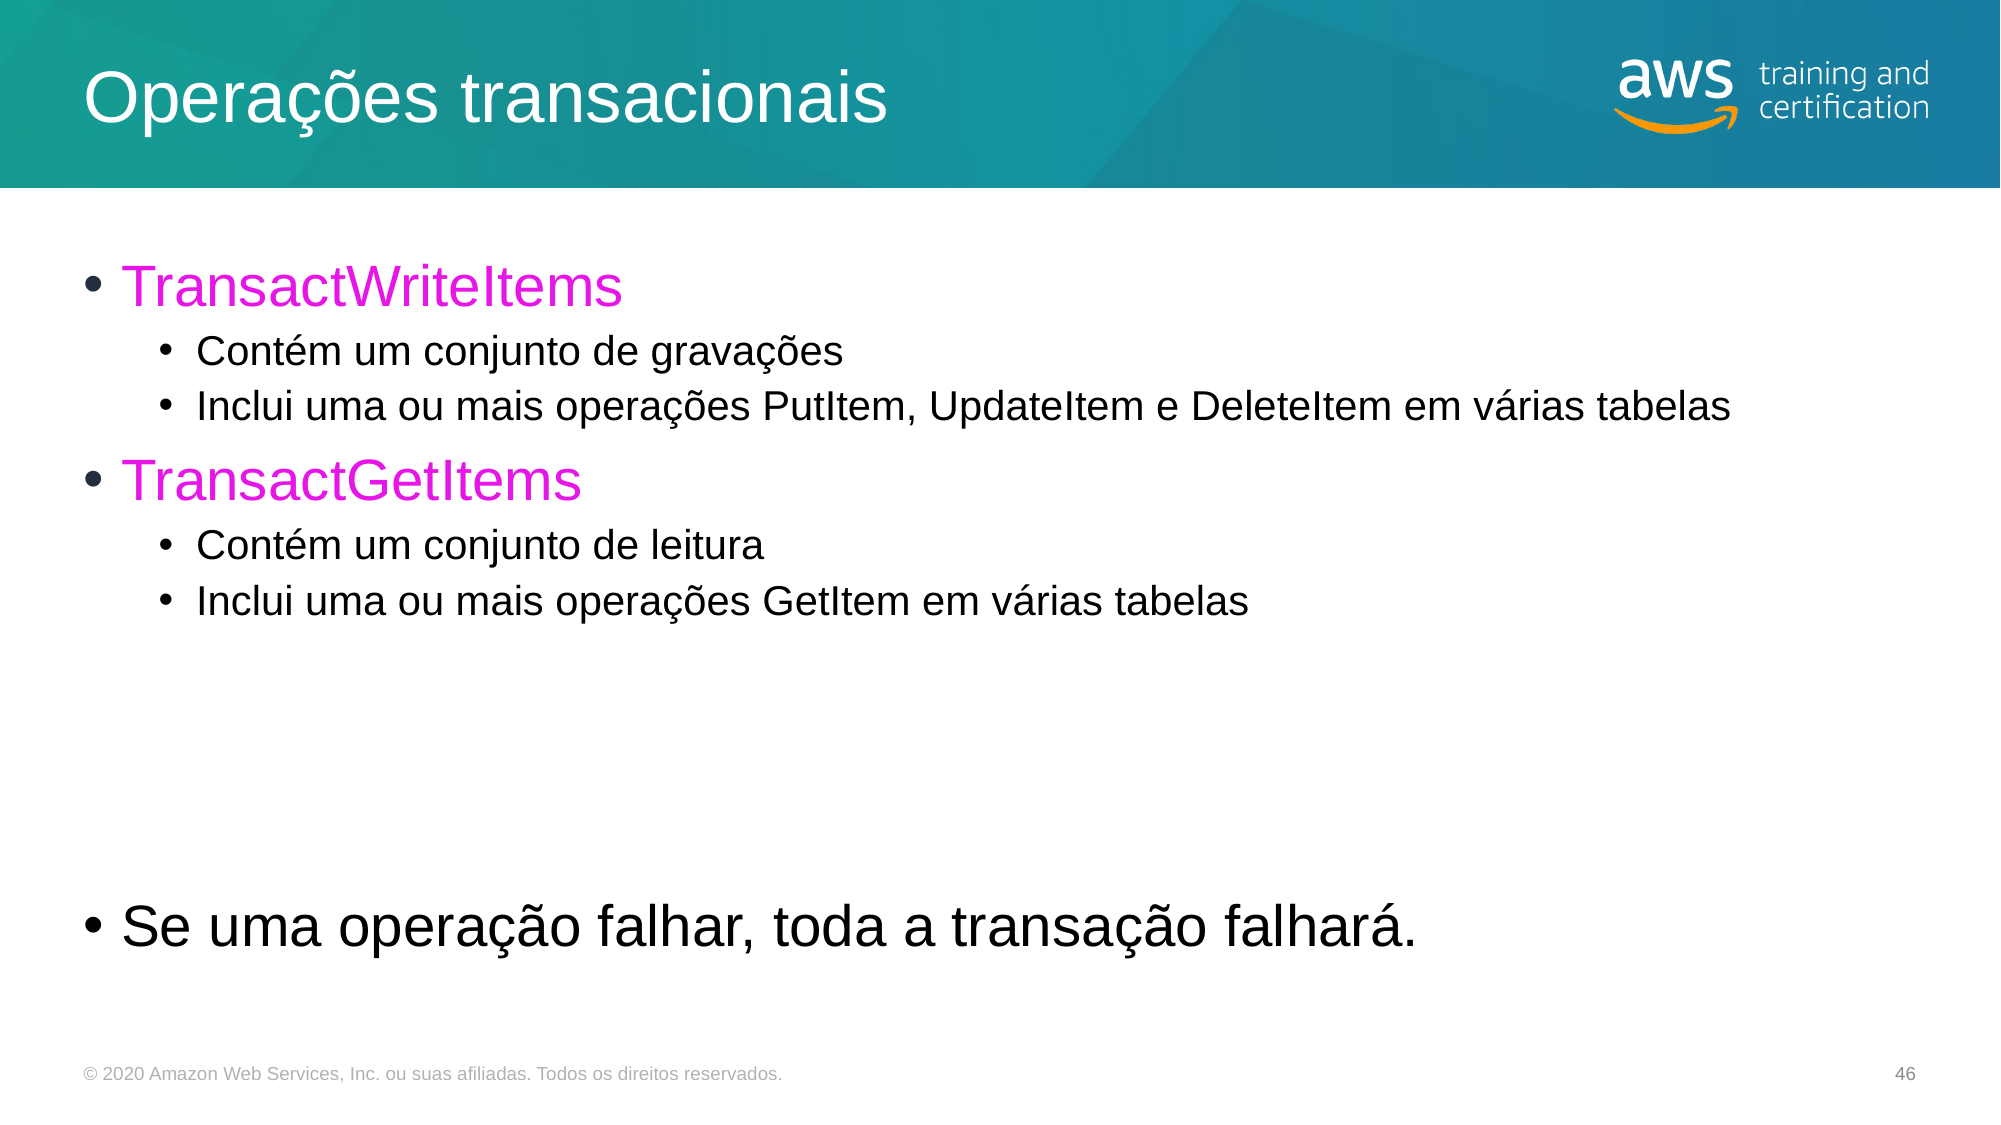

# Operações transacionais
TransactWriteItems
Contém um conjunto de gravações
Inclui uma ou mais operações PutItem, UpdateItem e DeleteItem em várias tabelas
TransactGetItems
Contém um conjunto de leitura
Inclui uma ou mais operações GetItem em várias tabelas

Se uma operação falhar, toda a transação falhará.
© 2020 Amazon Web Services, Inc. ou suas afiliadas. Todos os direitos reservados.
46